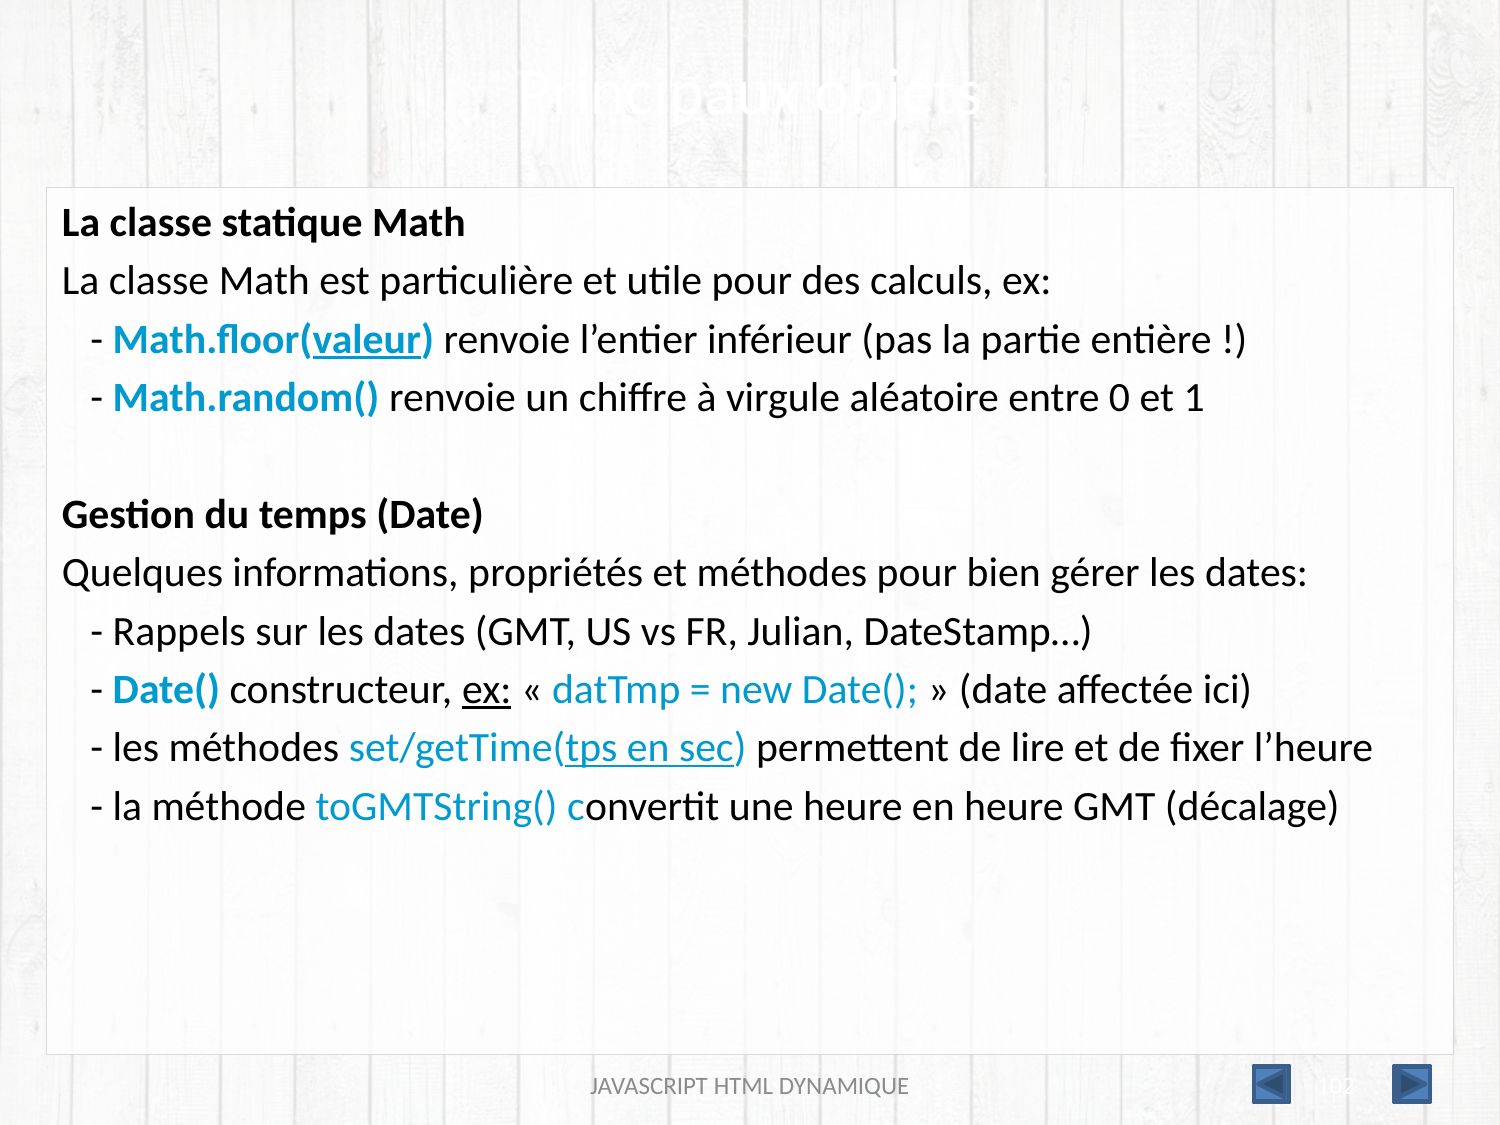

# Principaux objets
La classe statique Math
La classe Math est particulière et utile pour des calculs, ex:
   - Math.floor(valeur) renvoie l’entier inférieur (pas la partie entière !)
   - Math.random() renvoie un chiffre à virgule aléatoire entre 0 et 1

Gestion du temps (Date)
Quelques informations, propriétés et méthodes pour bien gérer les dates:
   - Rappels sur les dates (GMT, US vs FR, Julian, DateStamp…)
   - Date() constructeur, ex: « datTmp = new Date(); » (date affectée ici)
   - les méthodes set/getTime(tps en sec) permettent de lire et de fixer l’heure
   - la méthode toGMTString() convertit une heure en heure GMT (décalage)
JAVASCRIPT HTML DYNAMIQUE
102